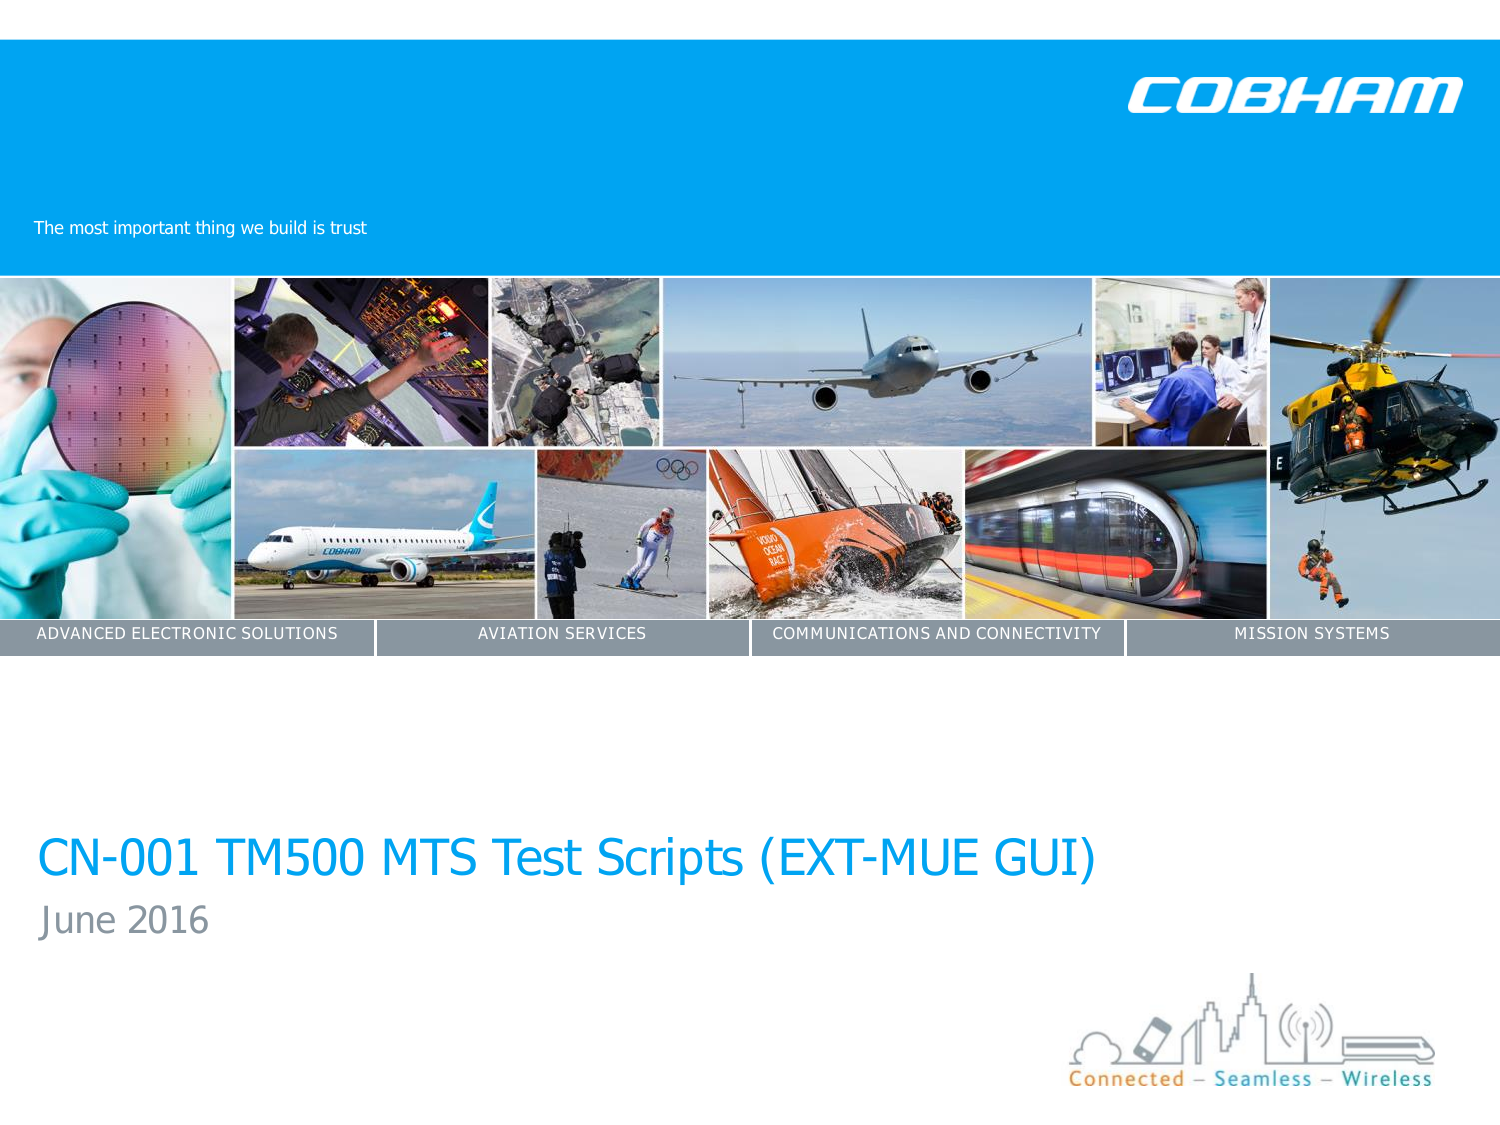

CN-001 TM500 MTS Test Scripts (EXT-MUE GUI)
June 2016